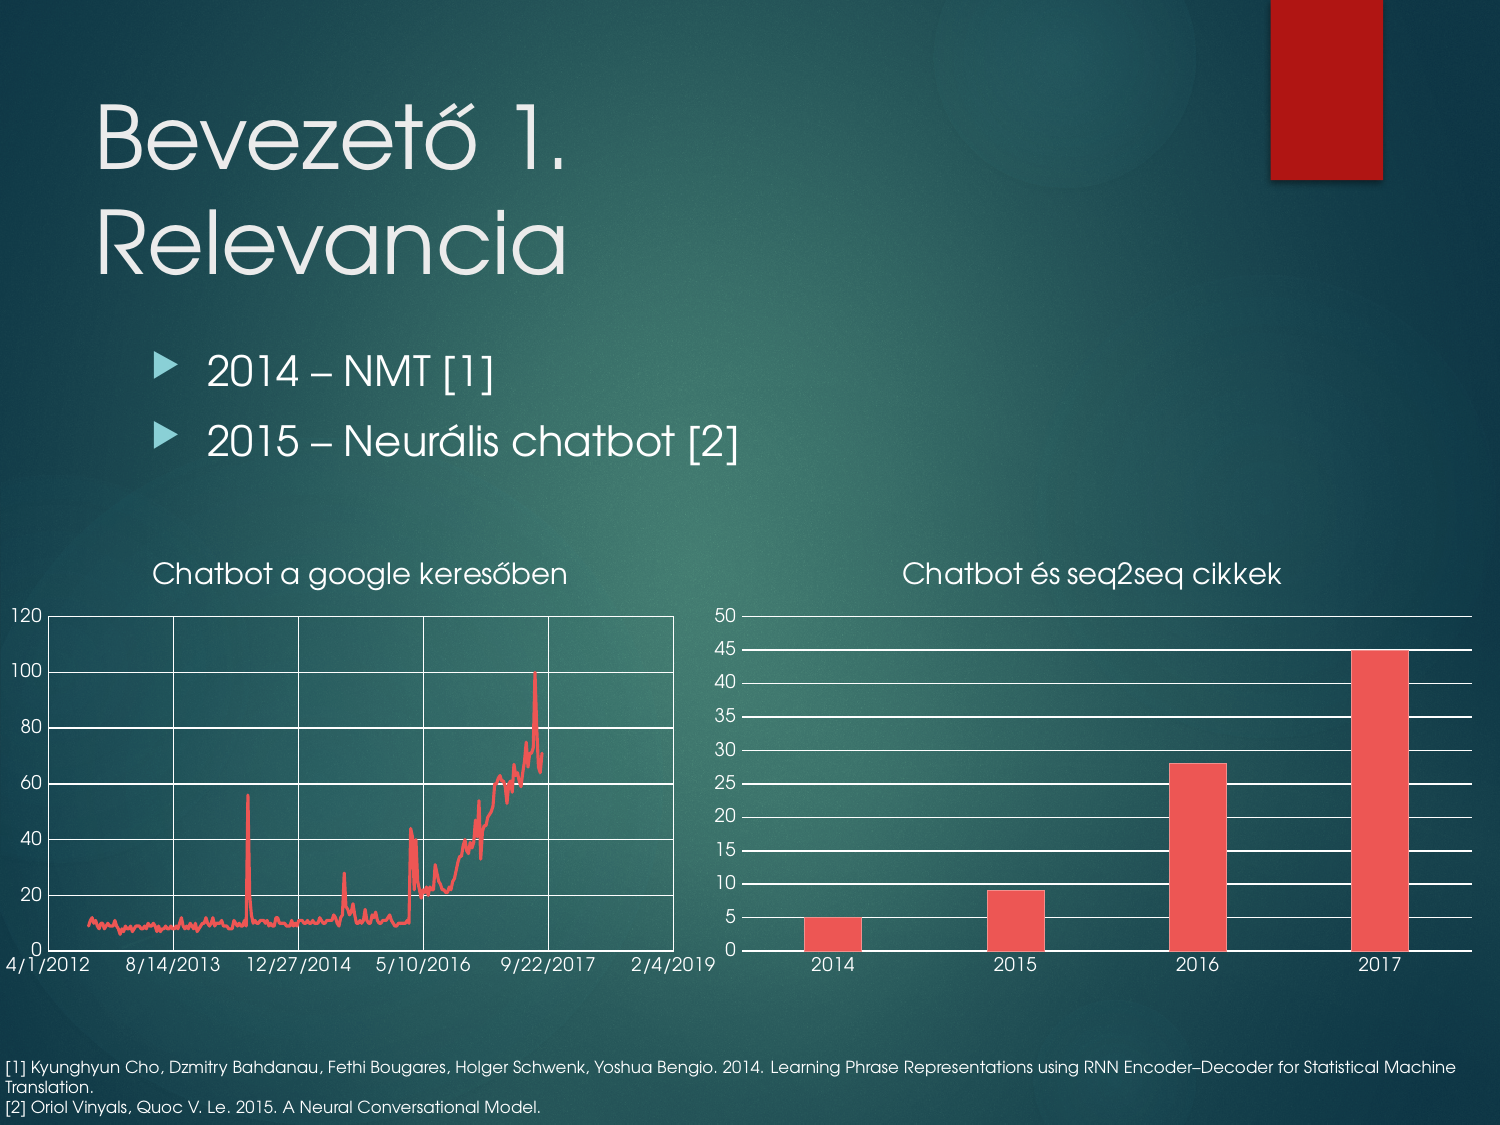

# Bevezető 1. Relevancia
2014 – NMT [1]
2015 – Neurális chatbot [2]

### Chart: Chatbot a google keresőben

| Category |  |
|---|---|

### Chart: Chatbot és seq2seq cikkek

| Category | 2014 |
|---|---|
| 2014 | 5.0 |
| 2015 | 9.0 |
| 2016 | 28.0 |
| 2017 | 45.0 |
[1] Kyunghyun Cho, Dzmitry Bahdanau, Fethi Bougares, Holger Schwenk, Yoshua Bengio. 2014. Learning Phrase Representations using RNN Encoder–Decoder for Statistical Machine Translation.
[2] Oriol Vinyals, Quoc V. Le. 2015. A Neural Conversational Model.